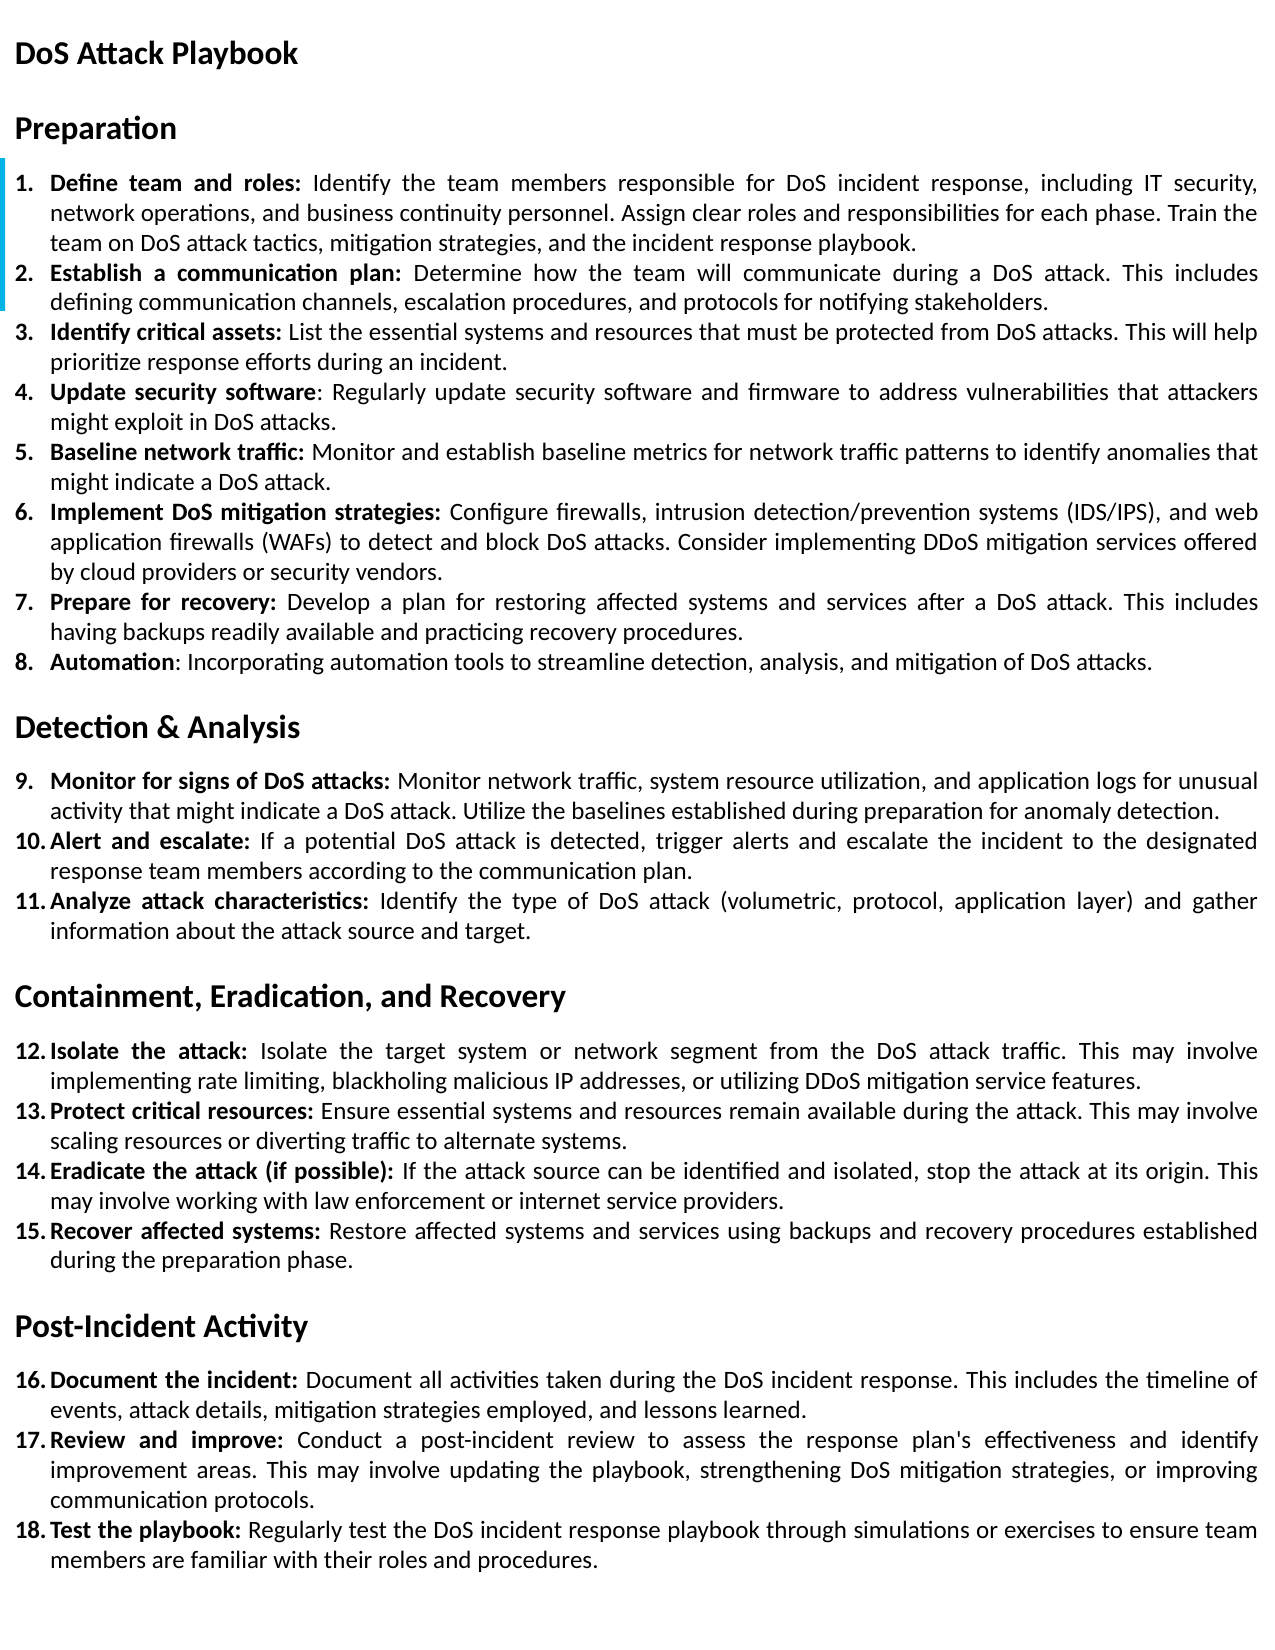

DoS Attack Playbook
Preparation

Define team and roles: Identify the team members responsible for DoS incident response, including IT security, network operations, and business continuity personnel. Assign clear roles and responsibilities for each phase. Train the team on DoS attack tactics, mitigation strategies, and the incident response playbook.
Establish a communication plan: Determine how the team will communicate during a DoS attack. This includes defining communication channels, escalation procedures, and protocols for notifying stakeholders.
Identify critical assets: List the essential systems and resources that must be protected from DoS attacks. This will help prioritize response efforts during an incident.
Update security software: Regularly update security software and firmware to address vulnerabilities that attackers might exploit in DoS attacks.
Baseline network traffic: Monitor and establish baseline metrics for network traffic patterns to identify anomalies that might indicate a DoS attack.
Implement DoS mitigation strategies: Configure firewalls, intrusion detection/prevention systems (IDS/IPS), and web application firewalls (WAFs) to detect and block DoS attacks. Consider implementing DDoS mitigation services offered by cloud providers or security vendors.
Prepare for recovery: Develop a plan for restoring affected systems and services after a DoS attack. This includes having backups readily available and practicing recovery procedures.
Automation: Incorporating automation tools to streamline detection, analysis, and mitigation of DoS attacks.

Detection & Analysis

Monitor for signs of DoS attacks: Monitor network traffic, system resource utilization, and application logs for unusual activity that might indicate a DoS attack. Utilize the baselines established during preparation for anomaly detection.
Alert and escalate: If a potential DoS attack is detected, trigger alerts and escalate the incident to the designated response team members according to the communication plan.
Analyze attack characteristics: Identify the type of DoS attack (volumetric, protocol, application layer) and gather information about the attack source and target.

Containment, Eradication, and Recovery

Isolate the attack: Isolate the target system or network segment from the DoS attack traffic. This may involve implementing rate limiting, blackholing malicious IP addresses, or utilizing DDoS mitigation service features.
Protect critical resources: Ensure essential systems and resources remain available during the attack. This may involve scaling resources or diverting traffic to alternate systems.
Eradicate the attack (if possible): If the attack source can be identified and isolated, stop the attack at its origin. This may involve working with law enforcement or internet service providers.
Recover affected systems: Restore affected systems and services using backups and recovery procedures established during the preparation phase.

Post-Incident Activity

Document the incident: Document all activities taken during the DoS incident response. This includes the timeline of events, attack details, mitigation strategies employed, and lessons learned.
Review and improve: Conduct a post-incident review to assess the response plan's effectiveness and identify improvement areas. This may involve updating the playbook, strengthening DoS mitigation strategies, or improving communication protocols.
Test the playbook: Regularly test the DoS incident response playbook through simulations or exercises to ensure team members are familiar with their roles and procedures.